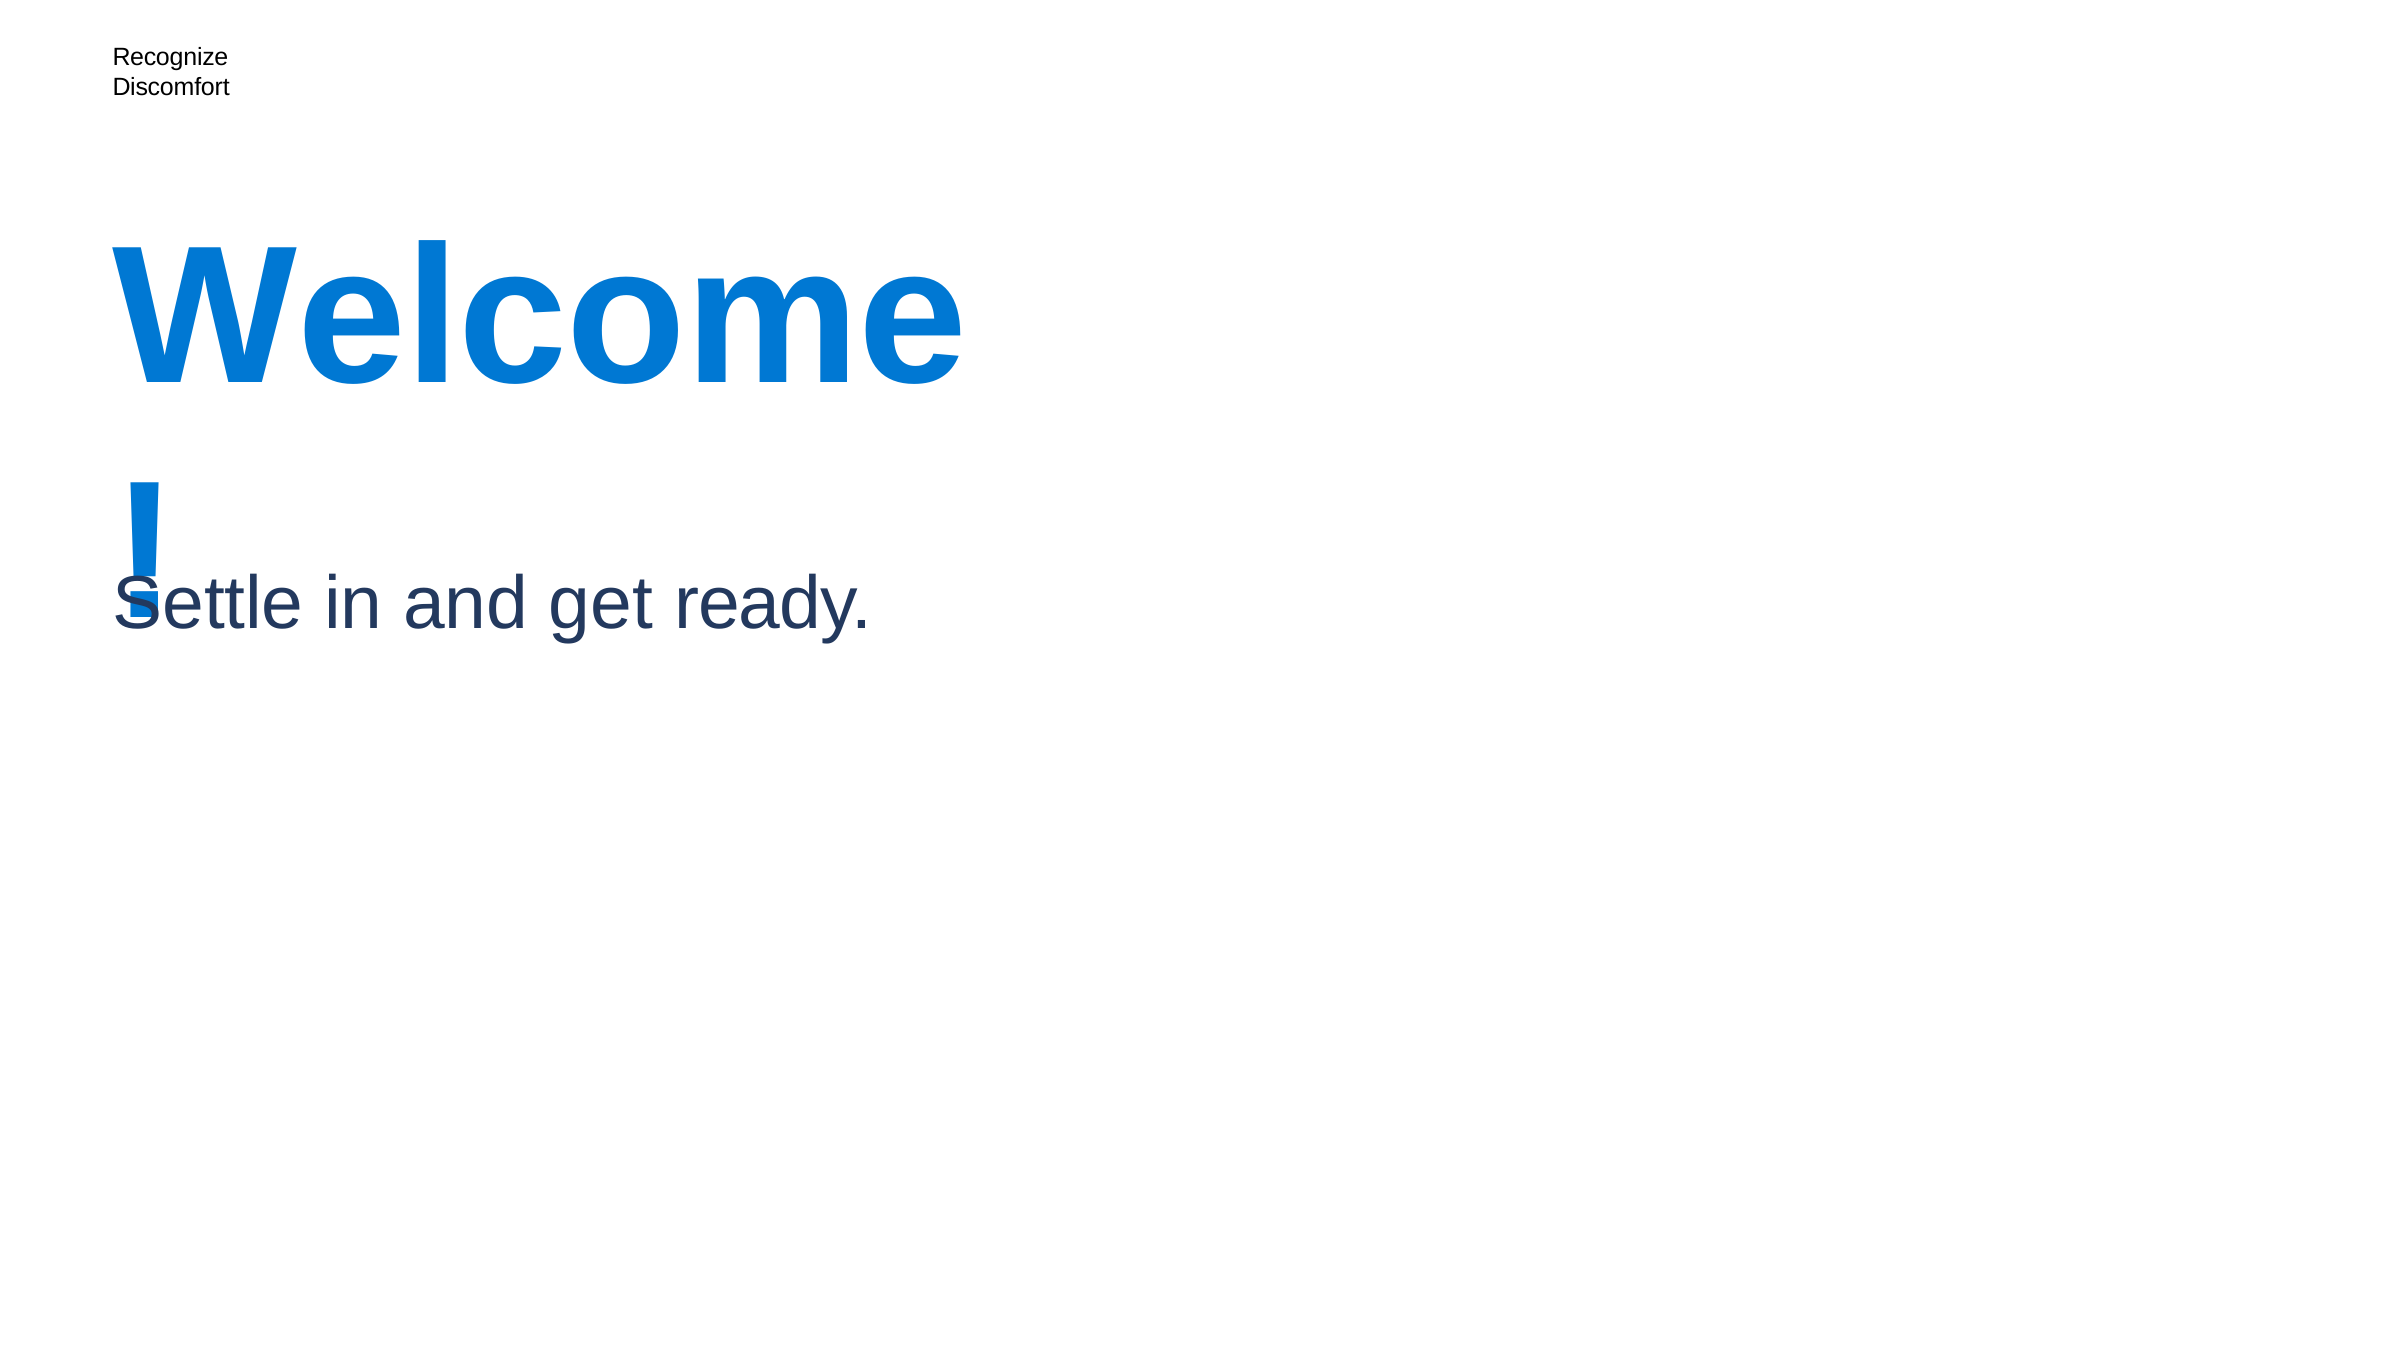

Recognize Discomfort
Welcome!
Settle in and get ready.
41